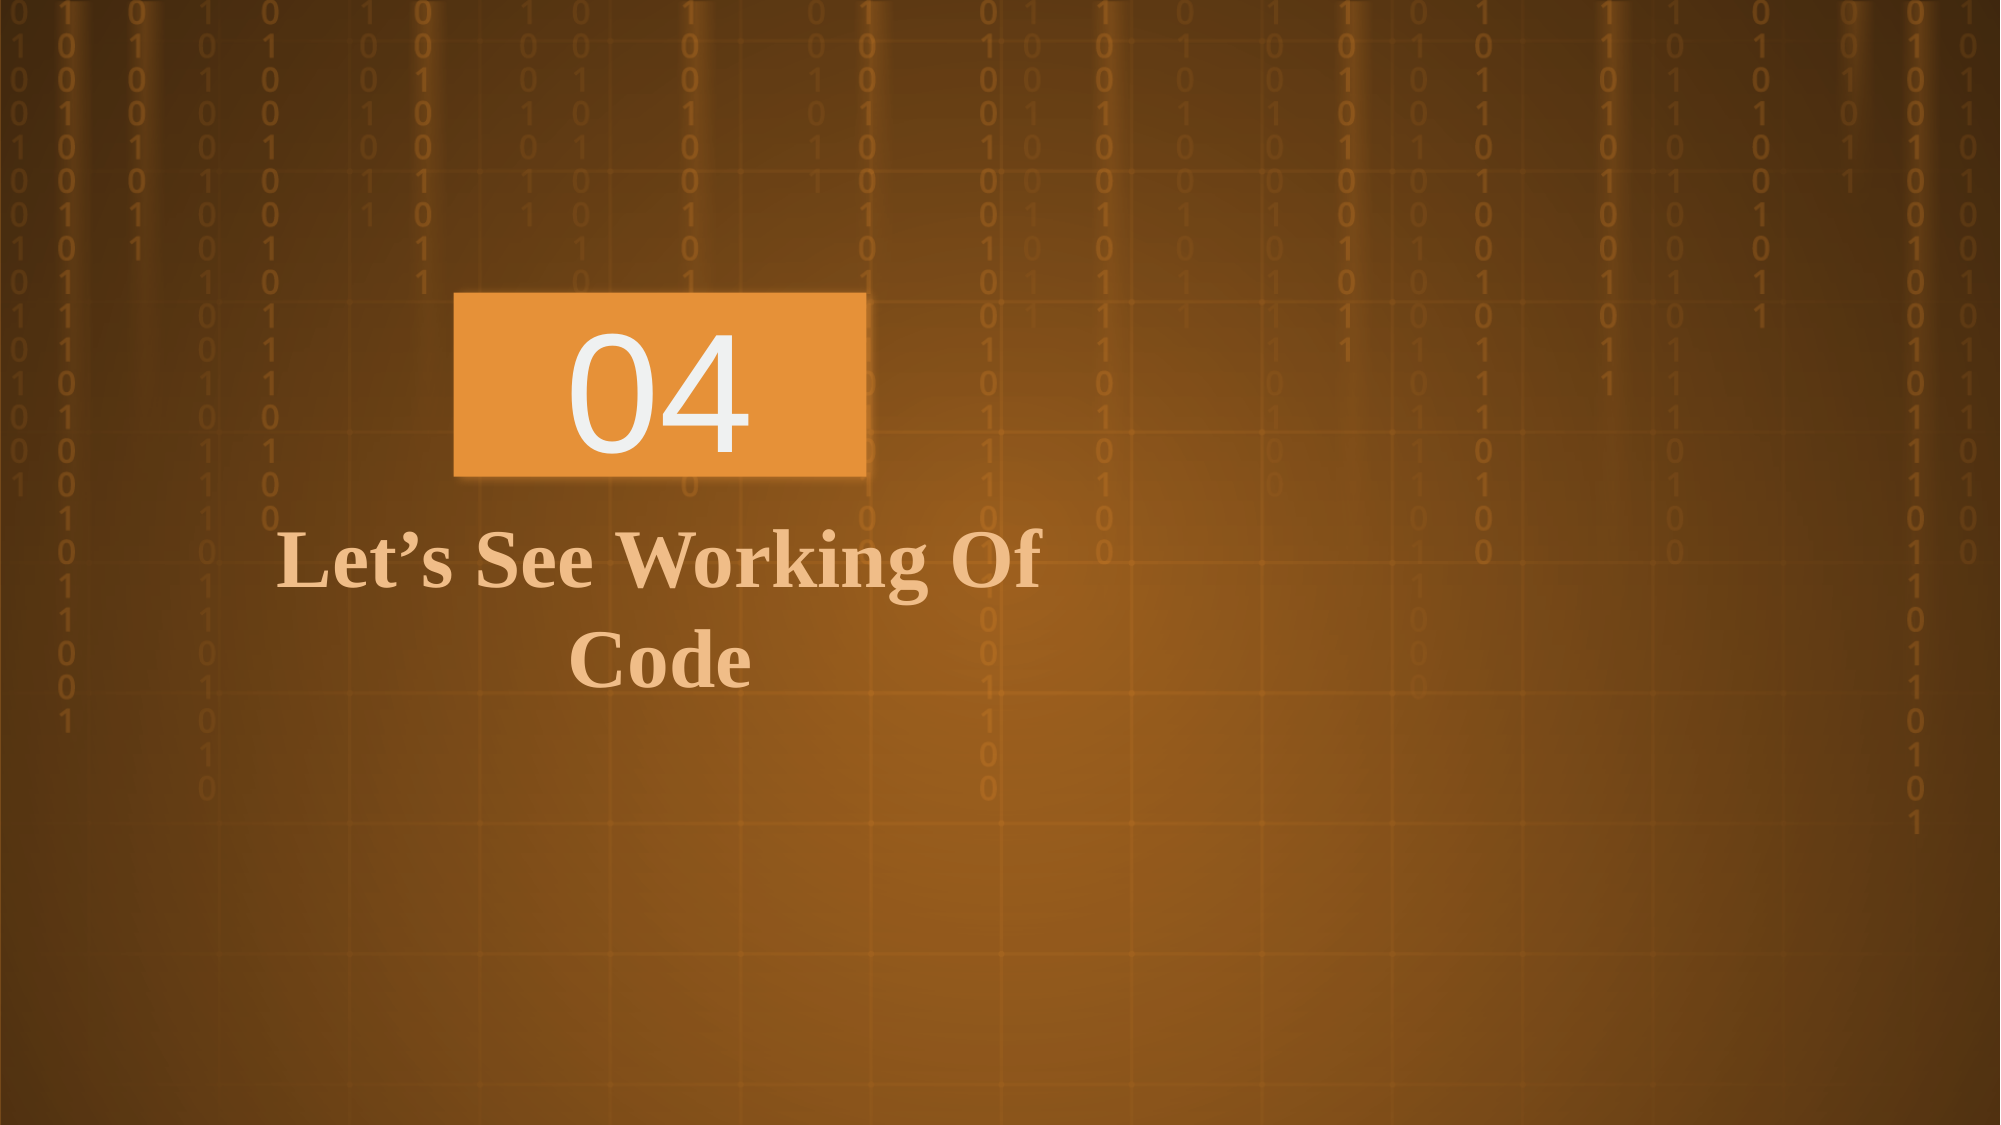

04
# Let’s See Working Of Code